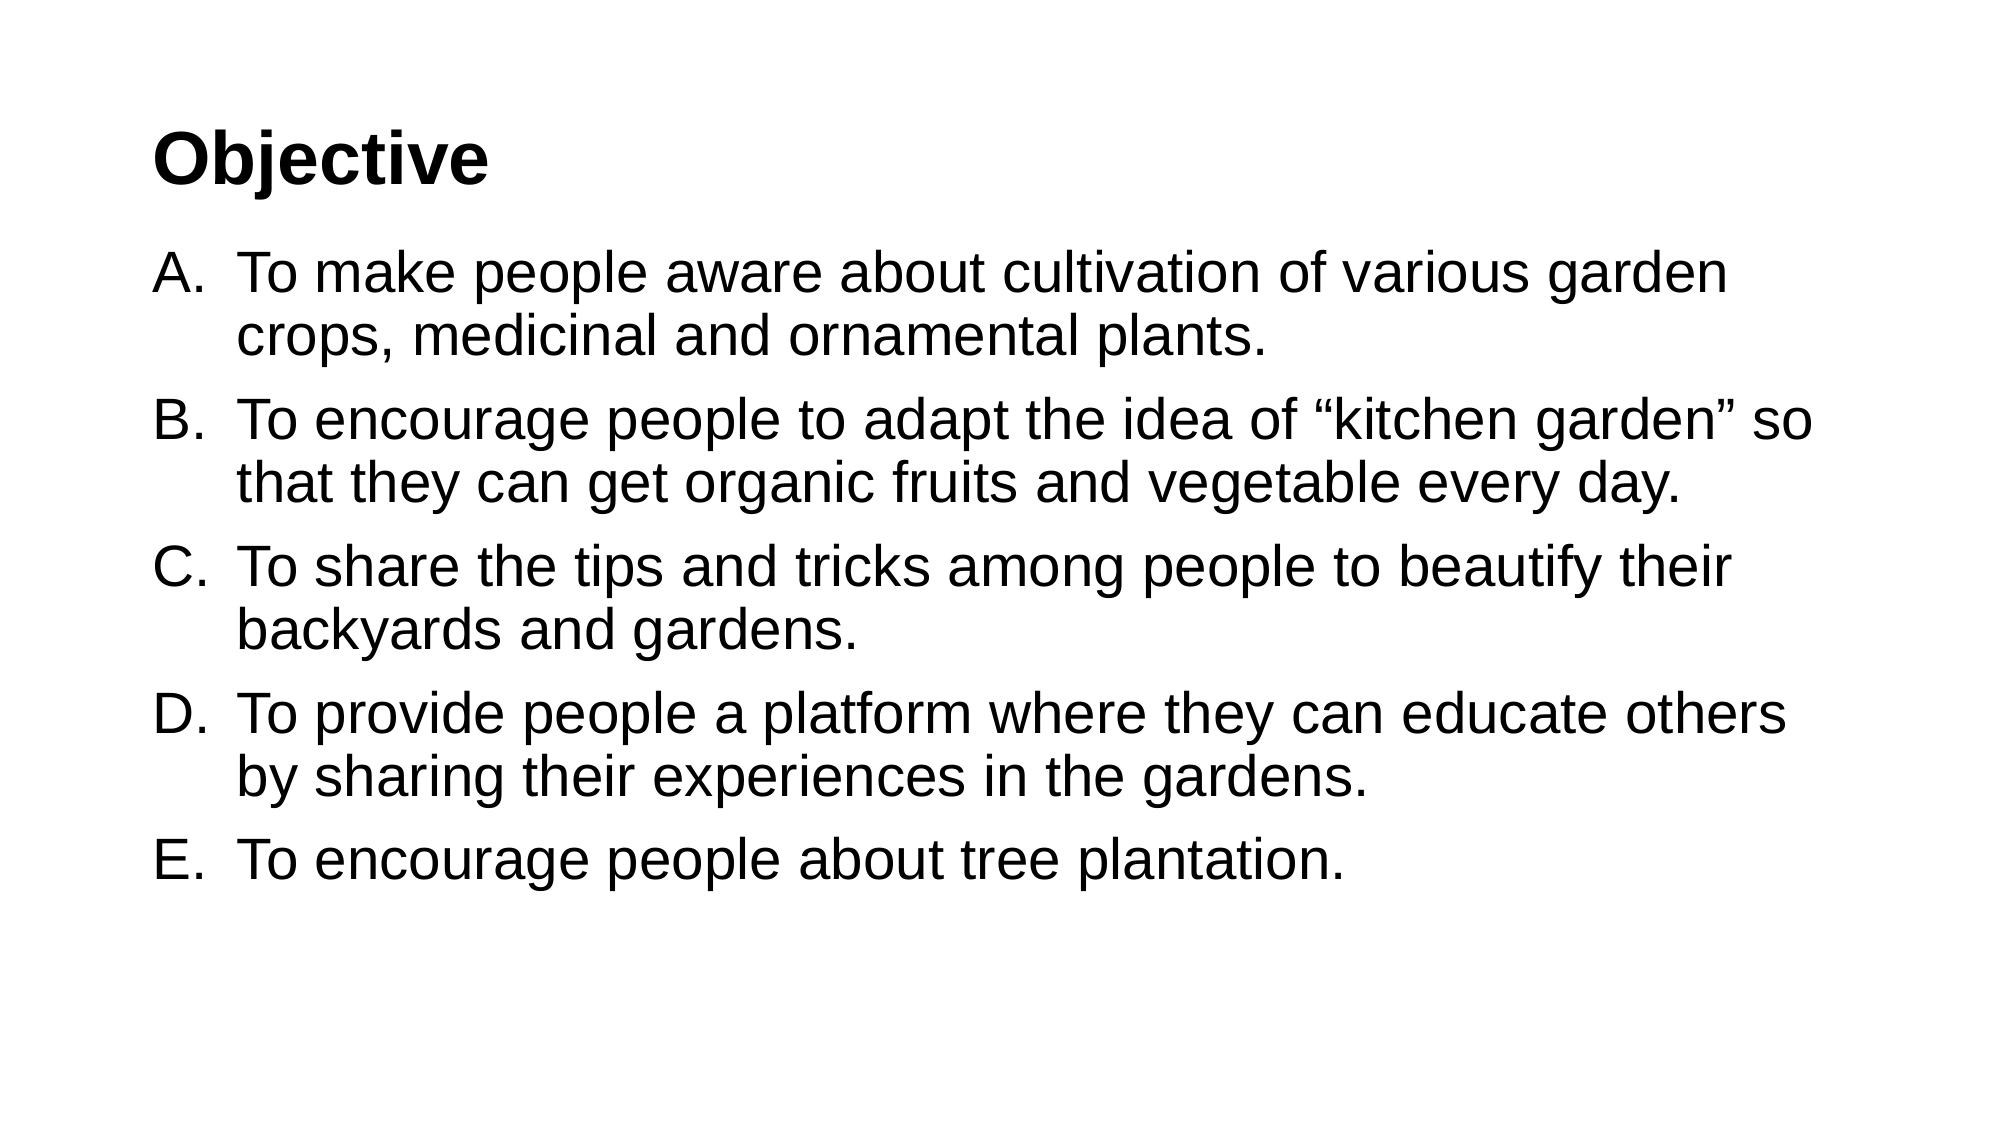

# Objective
To make people aware about cultivation of various garden crops, medicinal and ornamental plants.
To encourage people to adapt the idea of “kitchen garden” so that they can get organic fruits and vegetable every day.
To share the tips and tricks among people to beautify their backyards and gardens.
To provide people a platform where they can educate others by sharing their experiences in the gardens.
To encourage people about tree plantation.